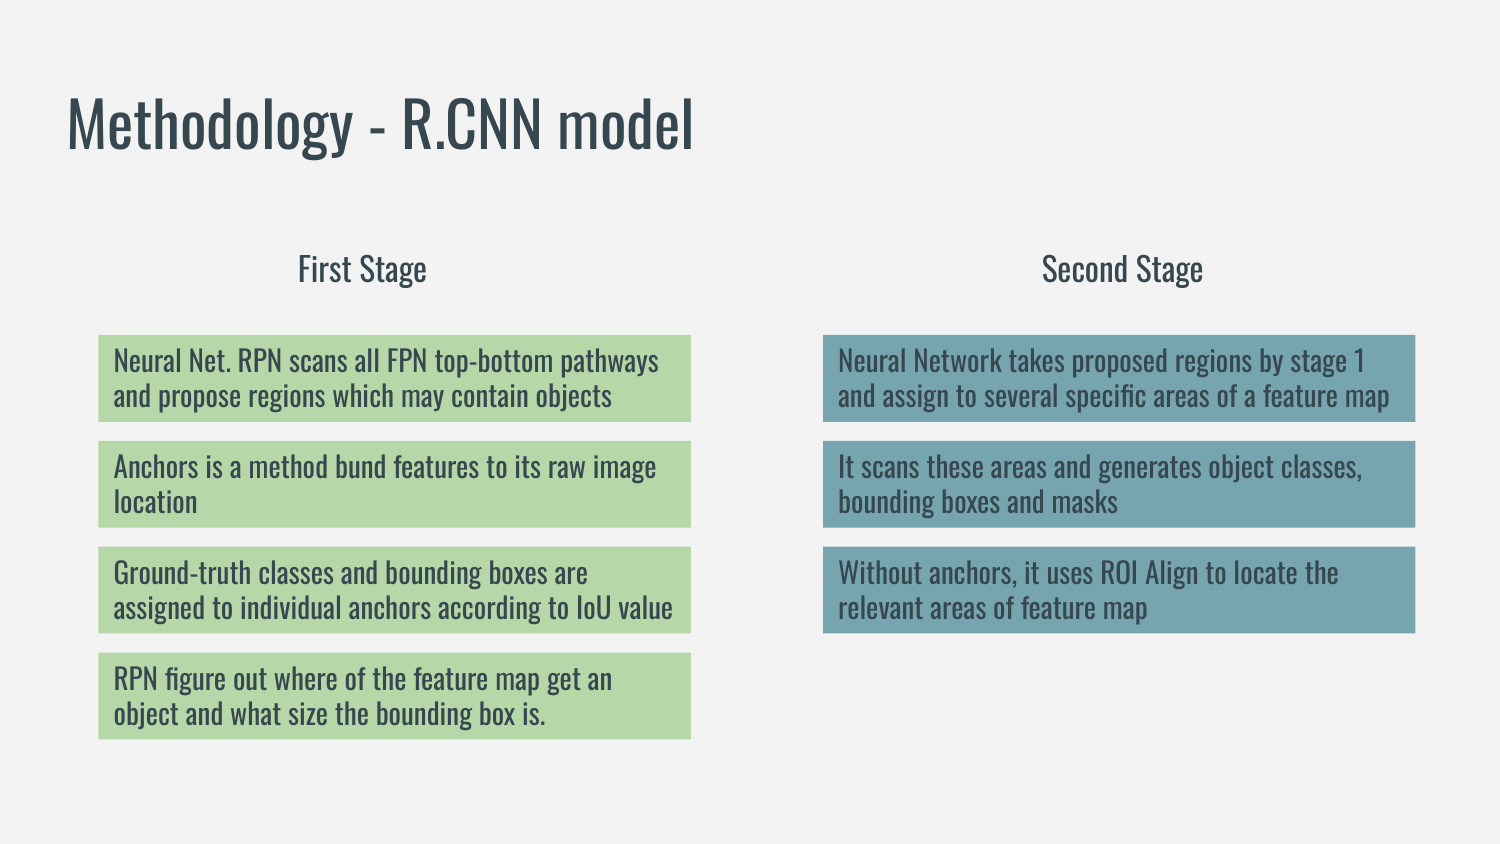

# Methodology - R.CNN model
First Stage
Second Stage
Neural Net. RPN scans all FPN top-bottom pathways and propose regions which may contain objects
Neural Network takes proposed regions by stage 1 and assign to several specific areas of a feature map
Anchors is a method bund features to its raw image location
It scans these areas and generates object classes, bounding boxes and masks
Ground-truth classes and bounding boxes are assigned to individual anchors according to IoU value
Without anchors, it uses ROI Align to locate the relevant areas of feature map
RPN figure out where of the feature map get an object and what size the bounding box is.